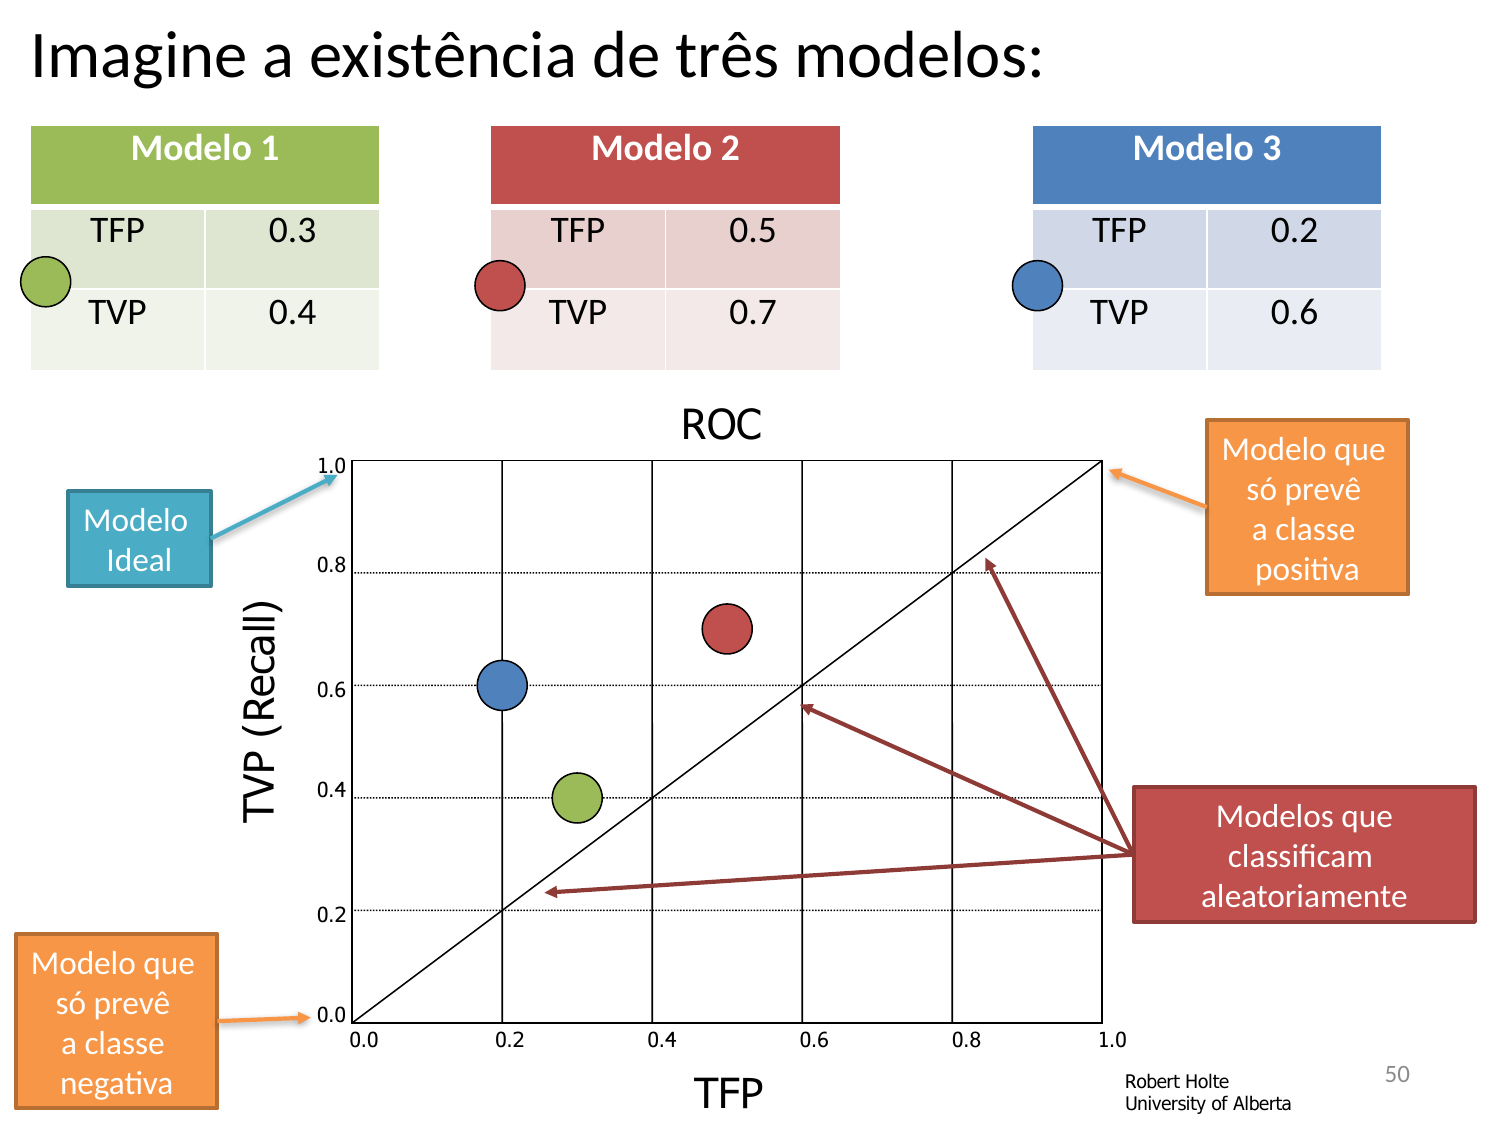

Imagine a existência de três modelos:

| Modelo 3 |  |
| --- | --- |
| TFP | 0.2 |
| TVP | 0.6 |
| Modelo 1 |  |
| --- | --- |
| TFP | 0.3 |
| TVP | 0.4 |
| Modelo 2 |  |
| --- | --- |
| TFP | 0.5 |
| TVP | 0.7 |

ROC
1.0

0.8

0.6

0.4

0.2

0.0

TVP (Recall)

     0.0                  0.2                   0.4                   0.6                   0.8                  1.0
TFP
Robert Holte
University of Alberta
Modelo que
só prevê
a classe
positiva
Modelo
Ideal
Modelos que classificam
aleatoriamente

Modelo que
só prevê
a classe
negativa
50